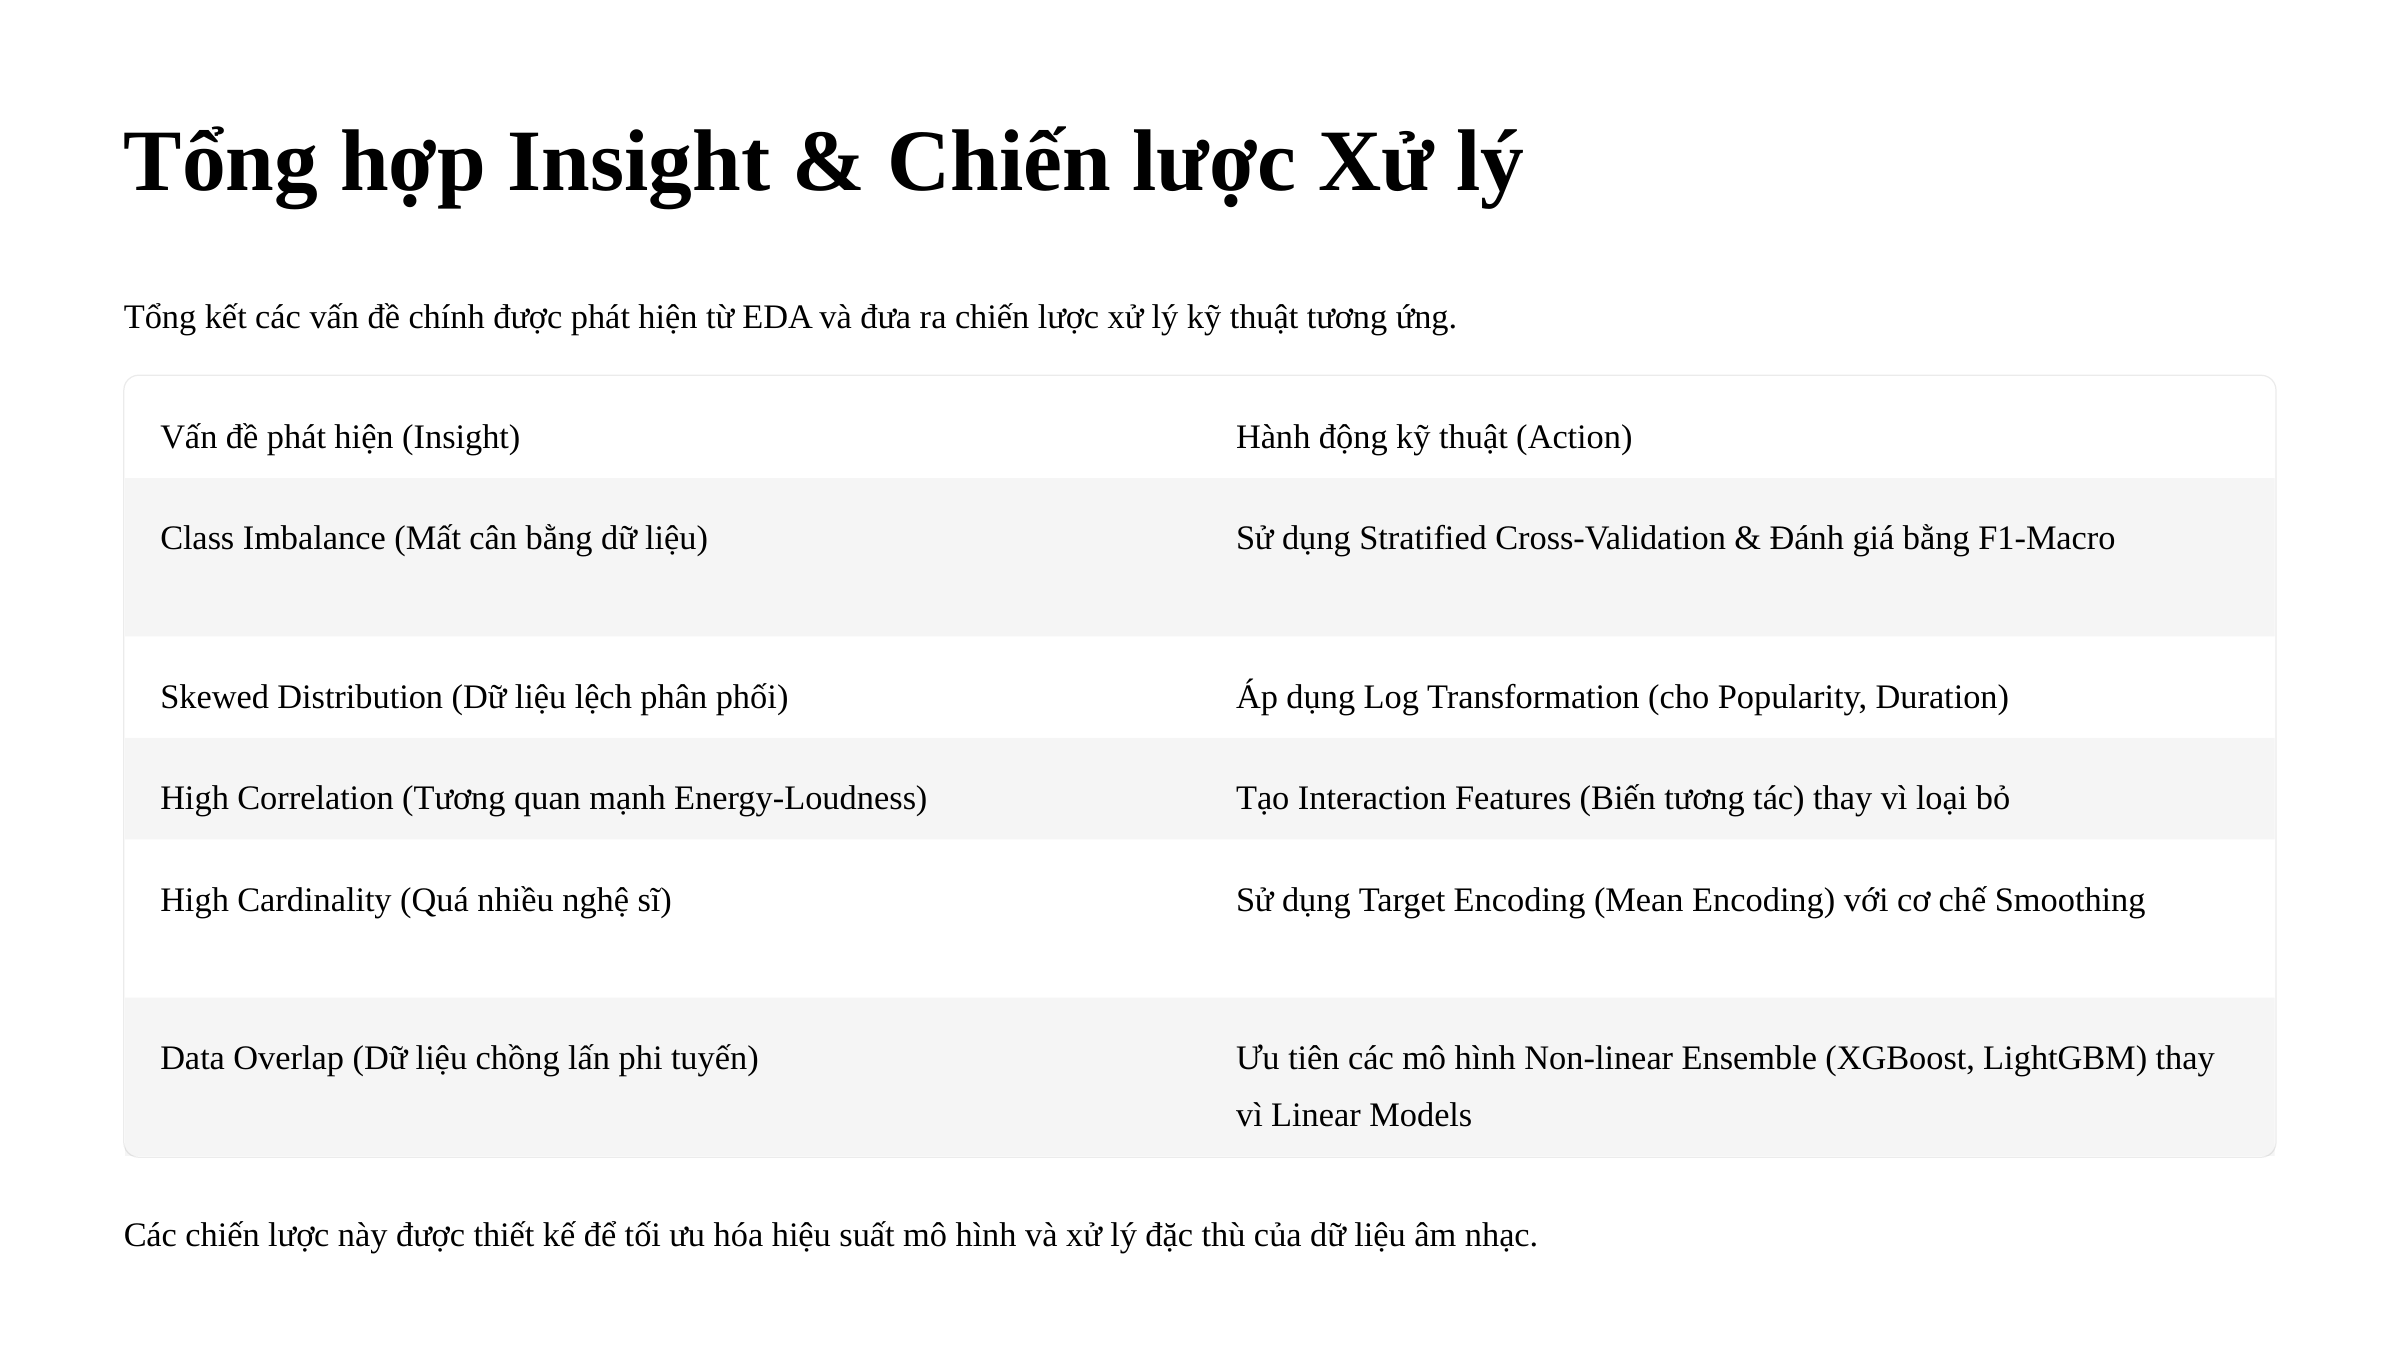

Tổng hợp Insight & Chiến lược Xử lý
Tổng kết các vấn đề chính được phát hiện từ EDA và đưa ra chiến lược xử lý kỹ thuật tương ứng.

Vấn đề phát hiện (Insight)
Hành động kỹ thuật (Action)

Class Imbalance (Mất cân bằng dữ liệu)
Sử dụng Stratified Cross-Validation & Đánh giá bằng F1-Macro

Skewed Distribution (Dữ liệu lệch phân phối)
Áp dụng Log Transformation (cho Popularity, Duration)

High Correlation (Tương quan mạnh Energy-Loudness)
Tạo Interaction Features (Biến tương tác) thay vì loại bỏ

High Cardinality (Quá nhiều nghệ sĩ)
Sử dụng Target Encoding (Mean Encoding) với cơ chế Smoothing

Data Overlap (Dữ liệu chồng lấn phi tuyến)
Ưu tiên các mô hình Non-linear Ensemble (XGBoost, LightGBM) thay vì Linear Models
Các chiến lược này được thiết kế để tối ưu hóa hiệu suất mô hình và xử lý đặc thù của dữ liệu âm nhạc.